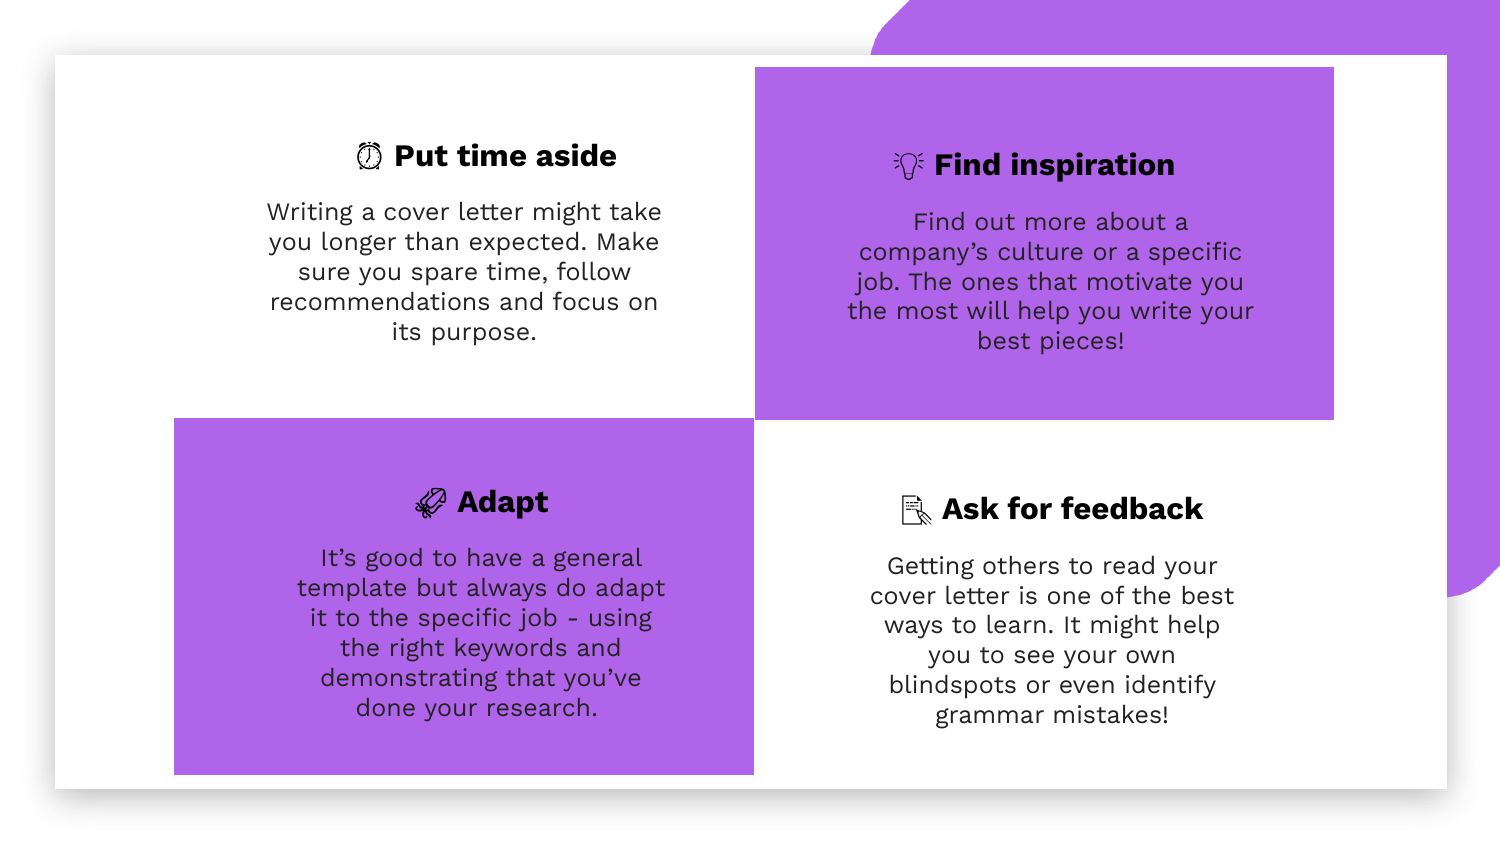

⏰ Put time aside
Writing a cover letter might take you longer than expected. Make sure you spare time, follow recommendations and focus on its purpose.
💡 Find inspiration
Find out more about a company’s culture or a specific job. The ones that motivate you the most will help you write your best pieces!
🦑 Adapt
It’s good to have a general template but always do adapt it to the specific job - using the right keywords and demonstrating that you’ve done your research.

📝 Ask for feedback
Getting others to read your cover letter is one of the best ways to learn. It might help you to see your own blindspots or even identify grammar mistakes!